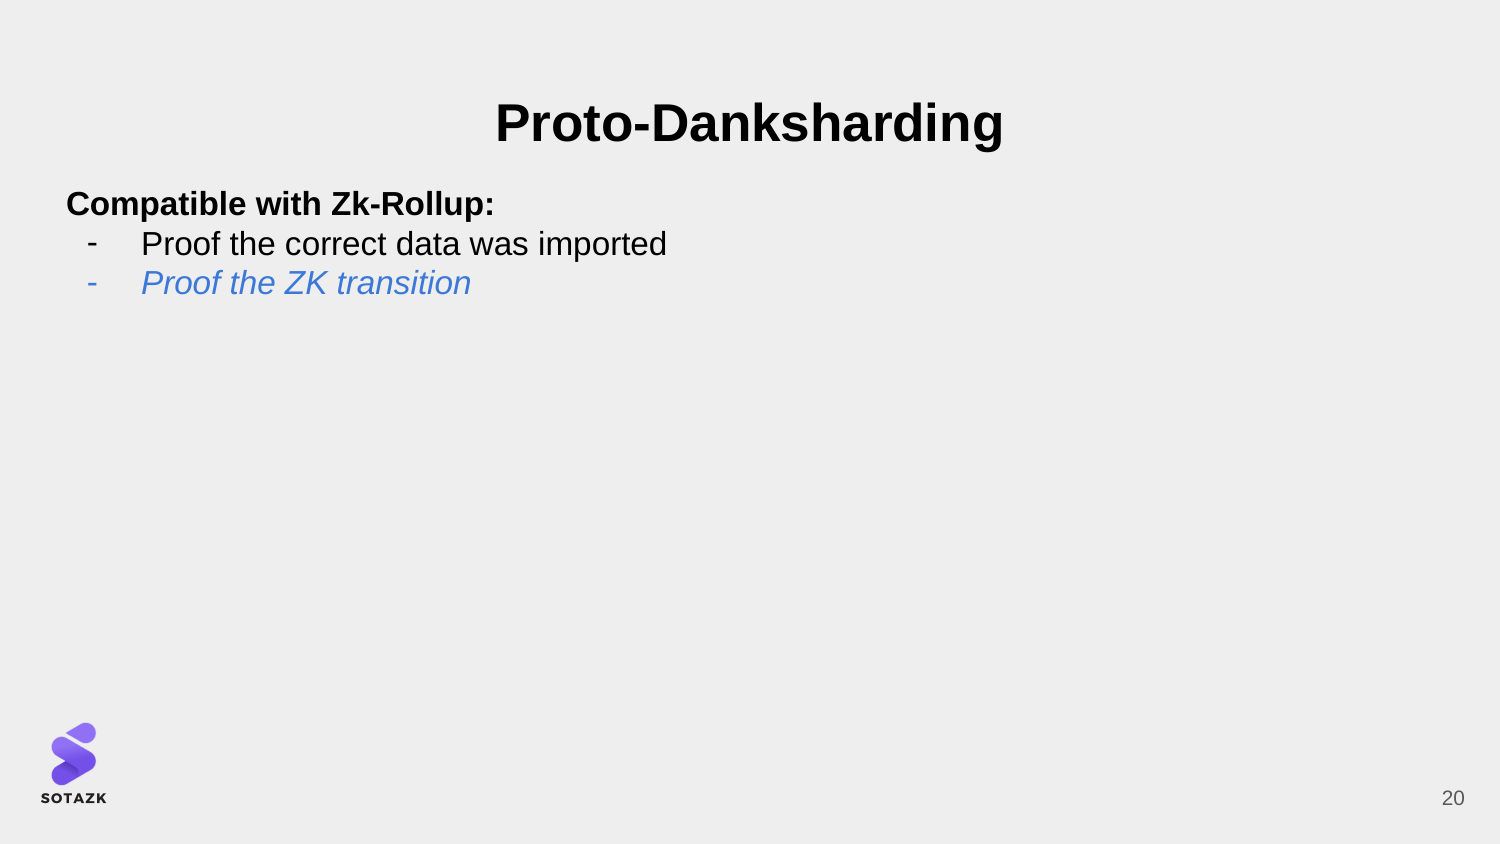

# Proto-Danksharding
Compatible with Zk-Rollup:
Proof the correct data was imported
Proof the ZK transition

20